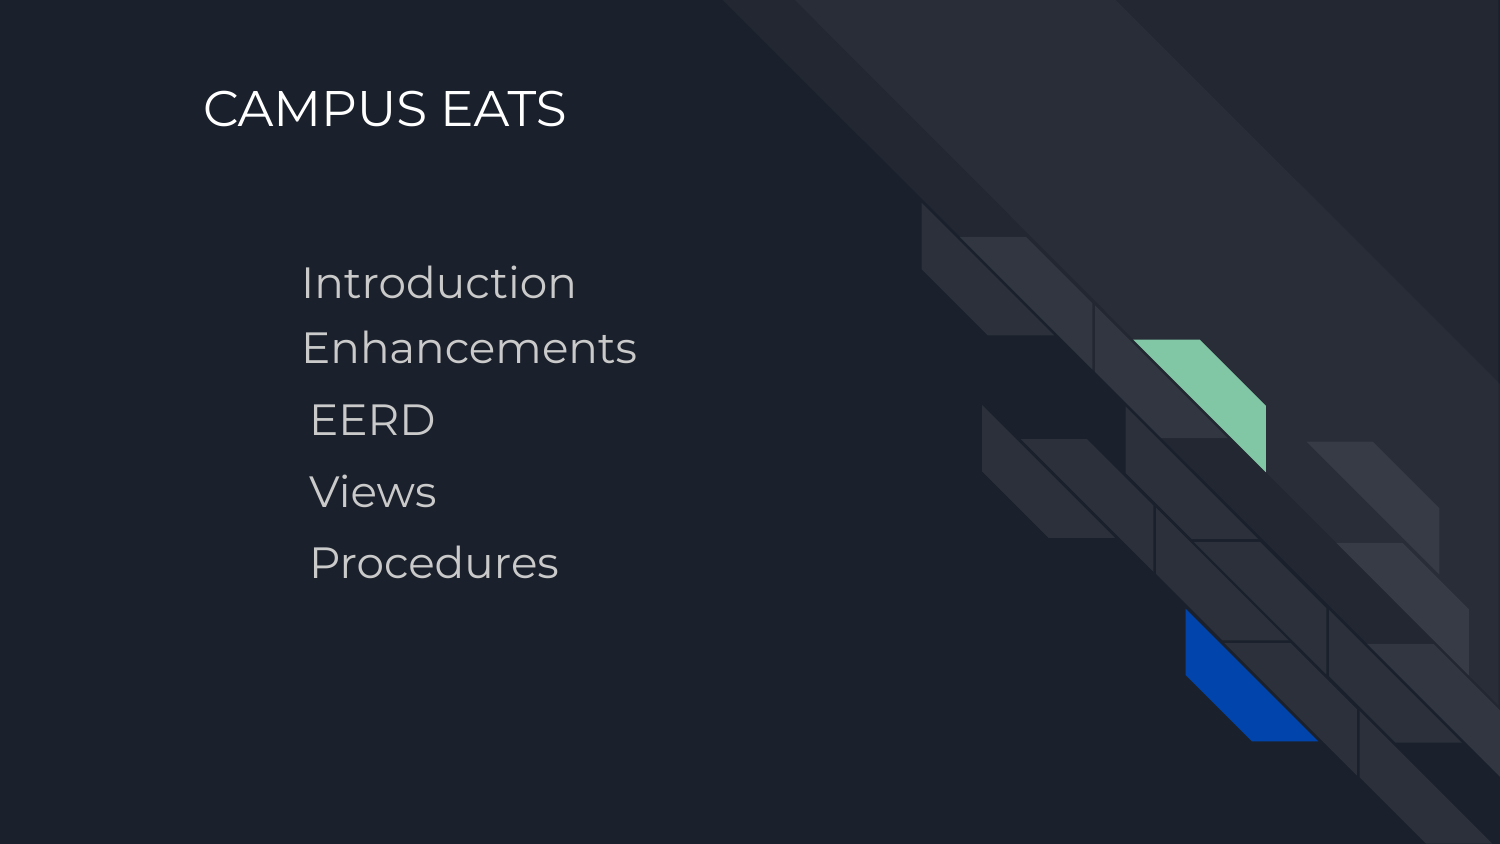

# CAMPUS EATS
Introduction
Enhancements
EERD
Views
Procedures